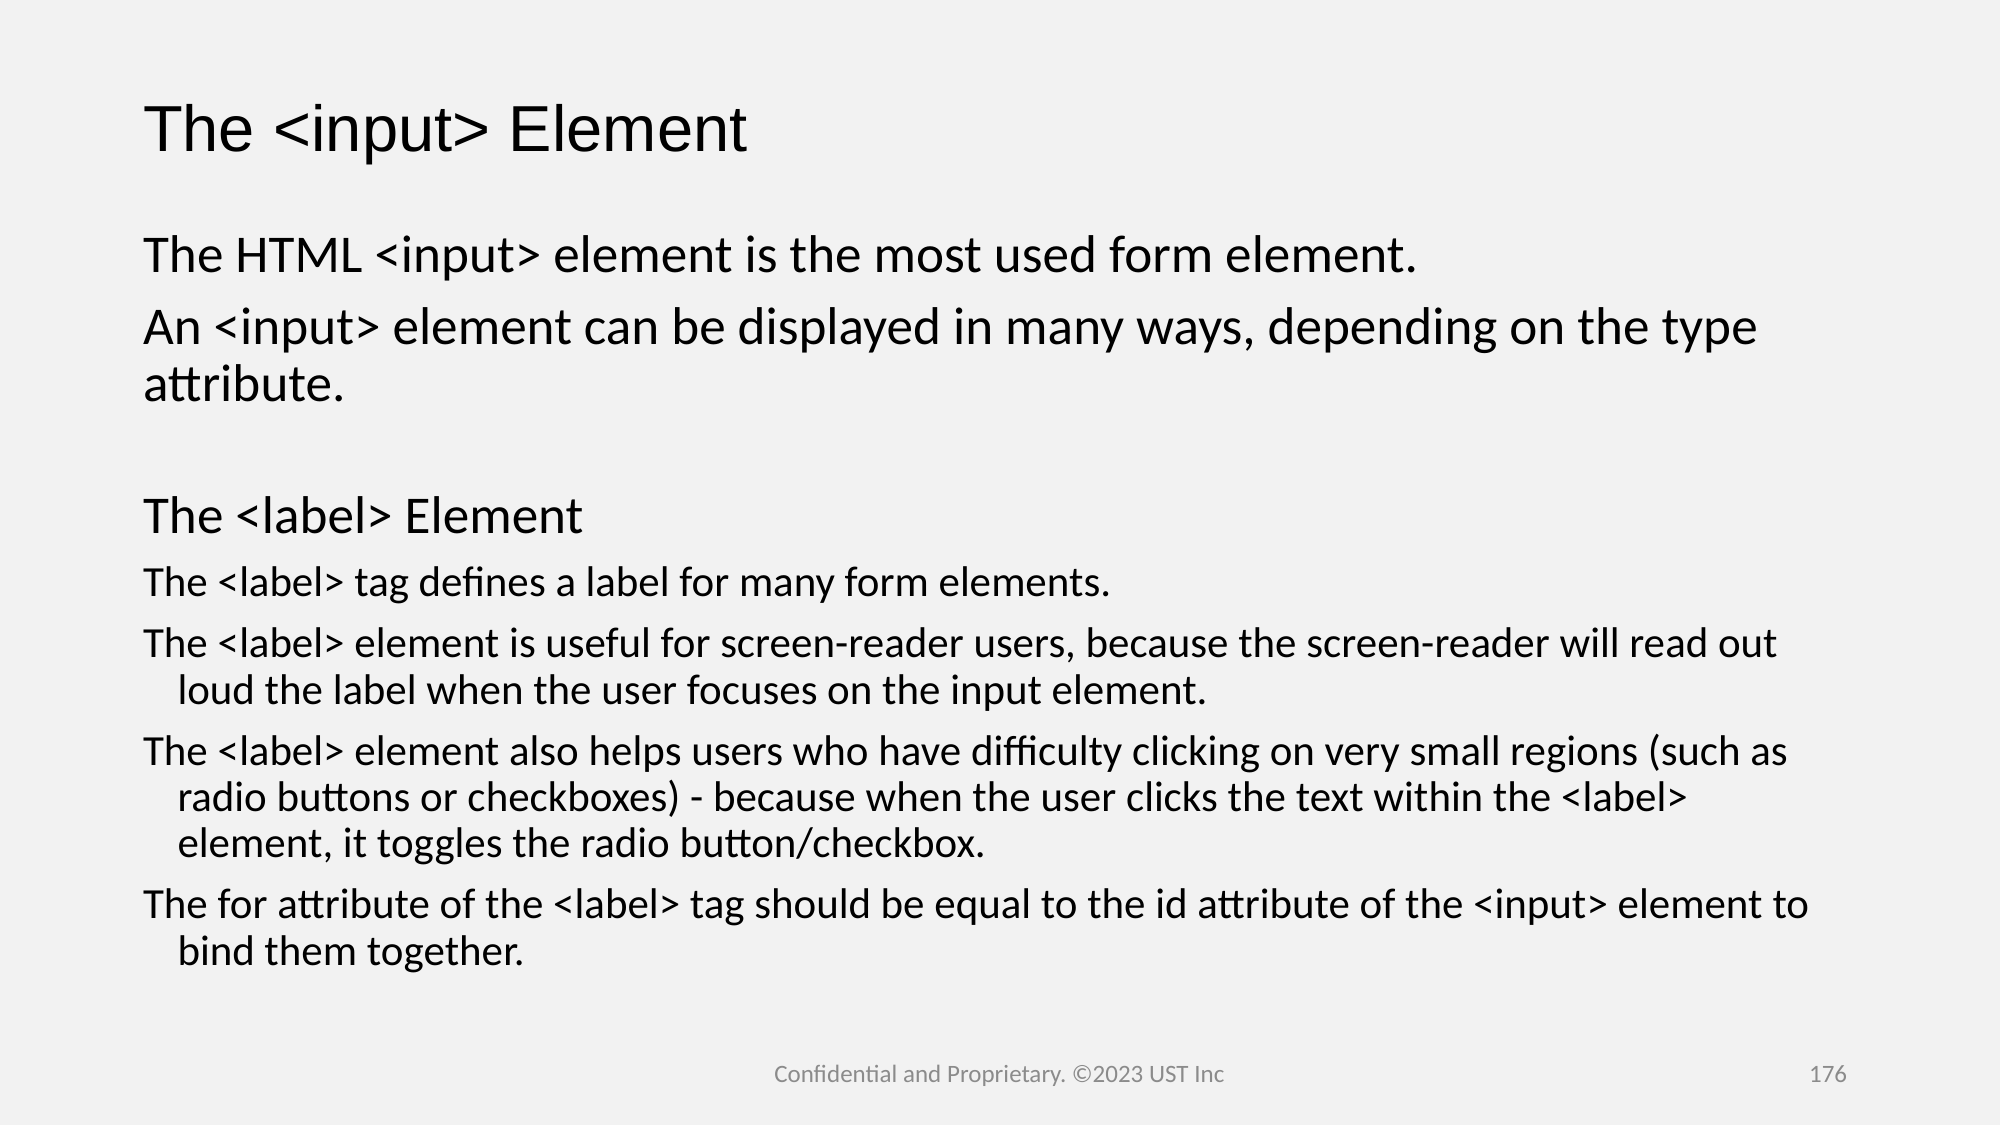

The <input> Element

The HTML <input> element is the most used form element.
An <input> element can be displayed in many ways, depending on the type attribute.

The <label> Element
The <label> tag defines a label for many form elements.
The <label> element is useful for screen-reader users, because the screen-reader will read out loud the label when the user focuses on the input element.
The <label> element also helps users who have difficulty clicking on very small regions (such as radio buttons or checkboxes) - because when the user clicks the text within the <label> element, it toggles the radio button/checkbox.
The for attribute of the <label> tag should be equal to the id attribute of the <input> element to bind them together.
Confidential and Proprietary. ©2023 UST Inc
176